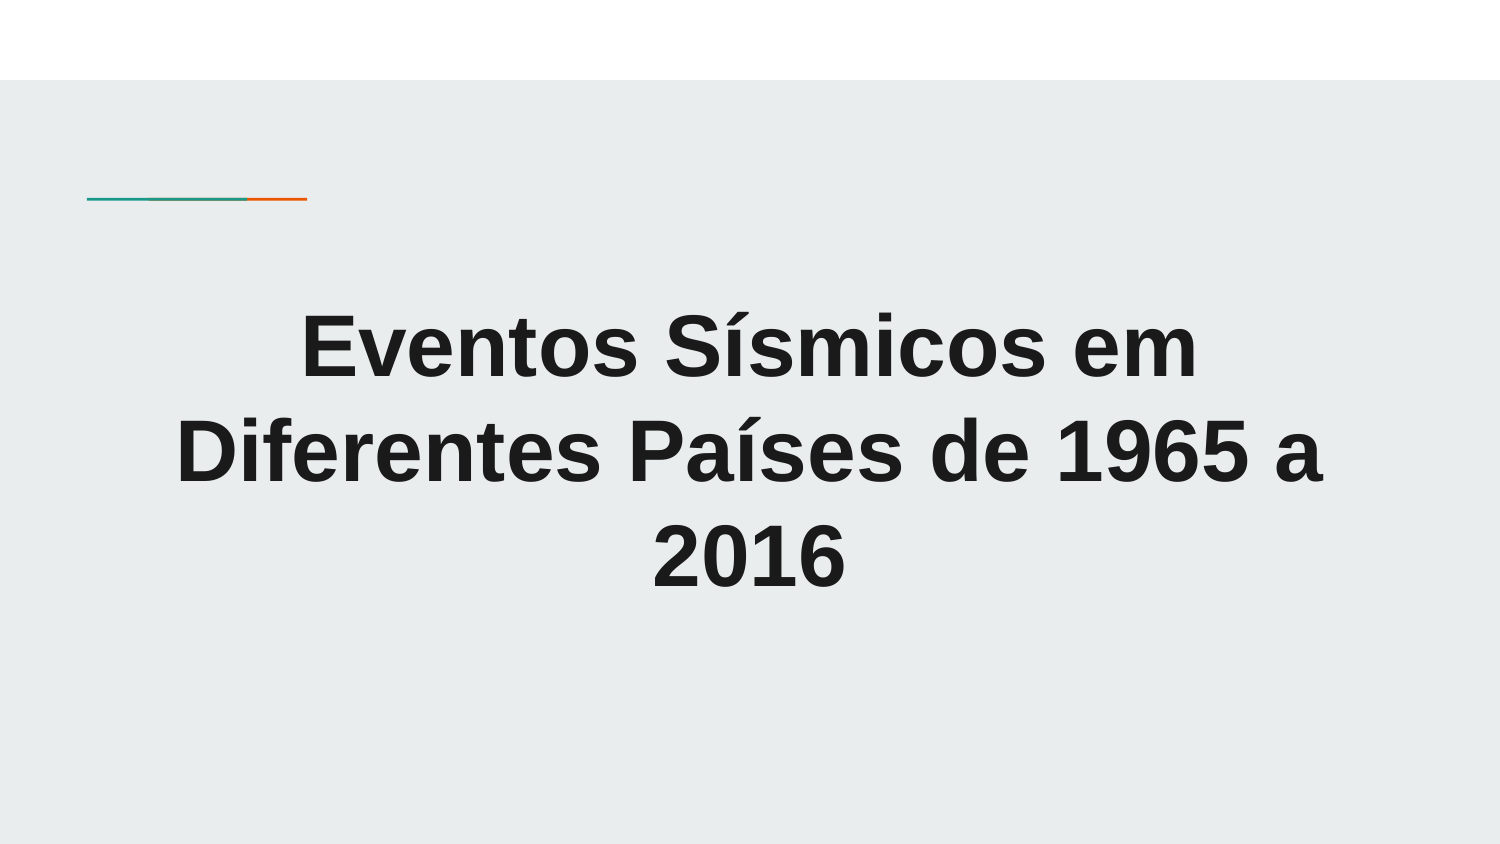

# Eventos Sísmicos em Diferentes Países de 1965 a 2016